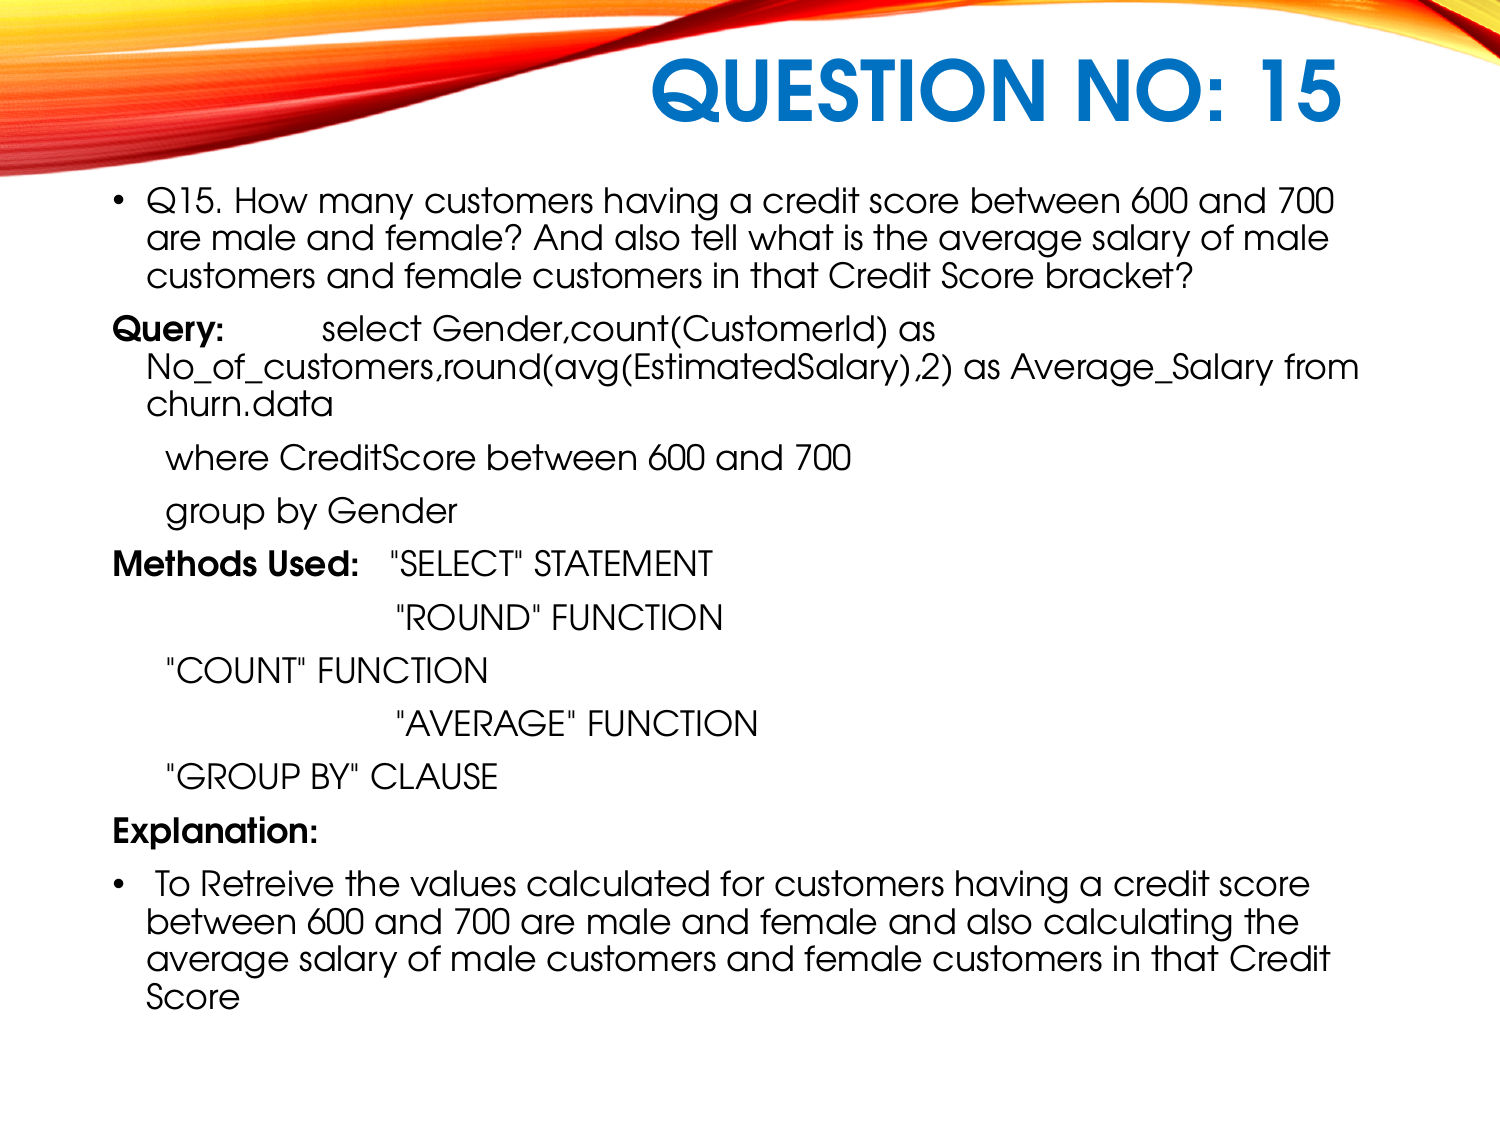

# QUESTION NO: 15
Q15. How many customers having a credit score between 600 and 700 are male and female? And also tell what is the average salary of male customers and female customers in that Credit Score bracket?
Query:          select Gender,count(CustomerId) as No_of_customers,round(avg(EstimatedSalary),2) as Average_Salary from churn.data
				  where CreditScore between 600 and 700
				  group by Gender
Methods Used:   "SELECT" STATEMENT
                             "ROUND" FUNCTION
				  "COUNT" FUNCTION
                             "AVERAGE" FUNCTION
				  "GROUP BY" CLAUSE
Explanation:
 To Retreive the values calculated for customers having a credit score between 600 and 700 are male and female and also calculating the average salary of male customers and female customers in that Credit Score